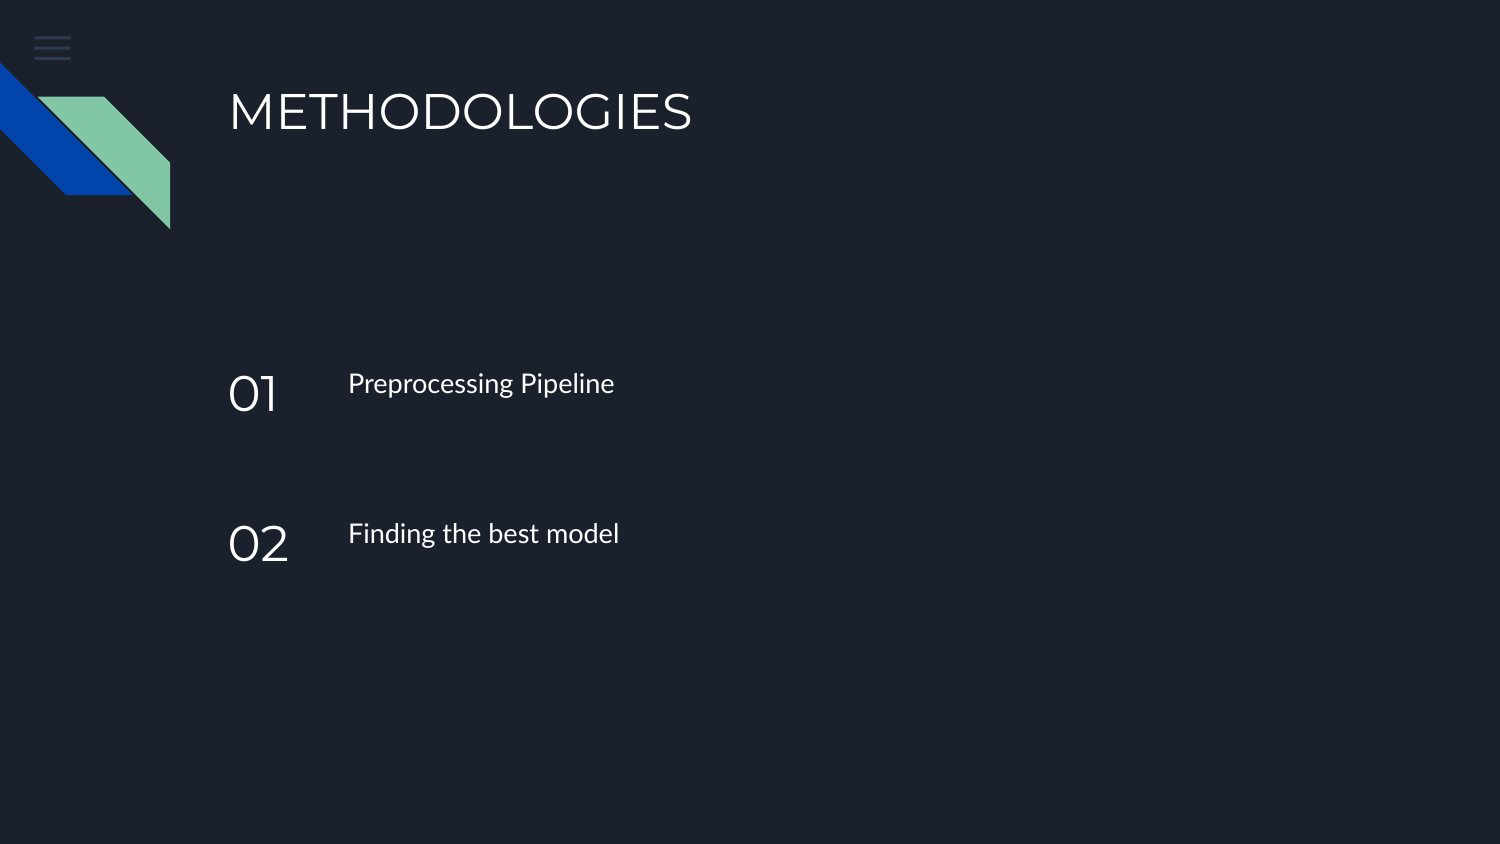

# METHODOLOGIES
01

Preprocessing Pipeline
02

Finding the best model